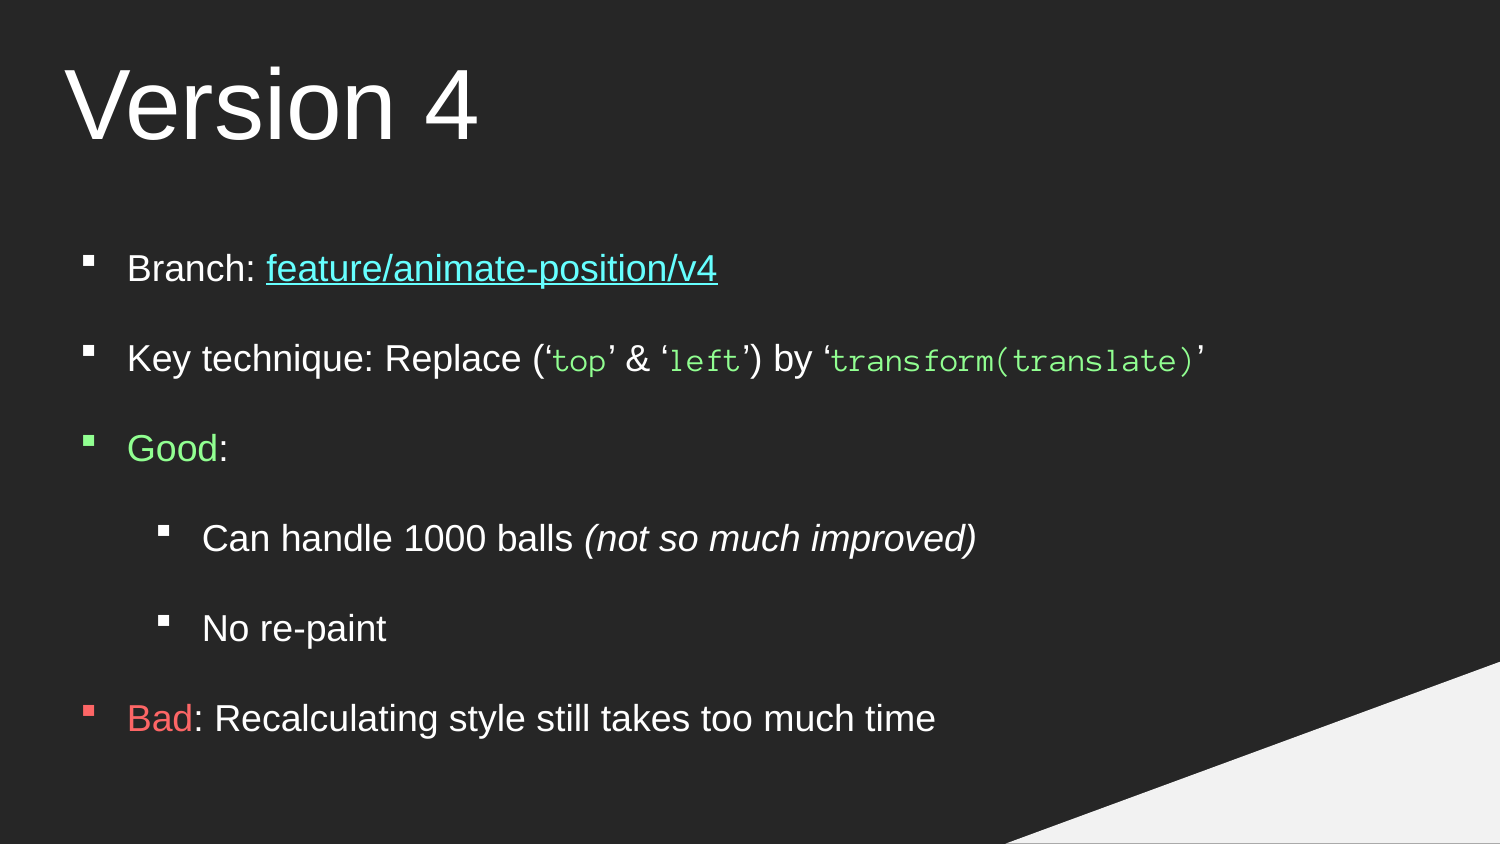

Version 4
Branch: feature/animate-position/v4
Key technique: Replace (‘top’ & ‘left’) by ‘transform(translate)’
Good:
Can handle 1000 balls (not so much improved)
No re-paint
Bad: Recalculating style still takes too much time